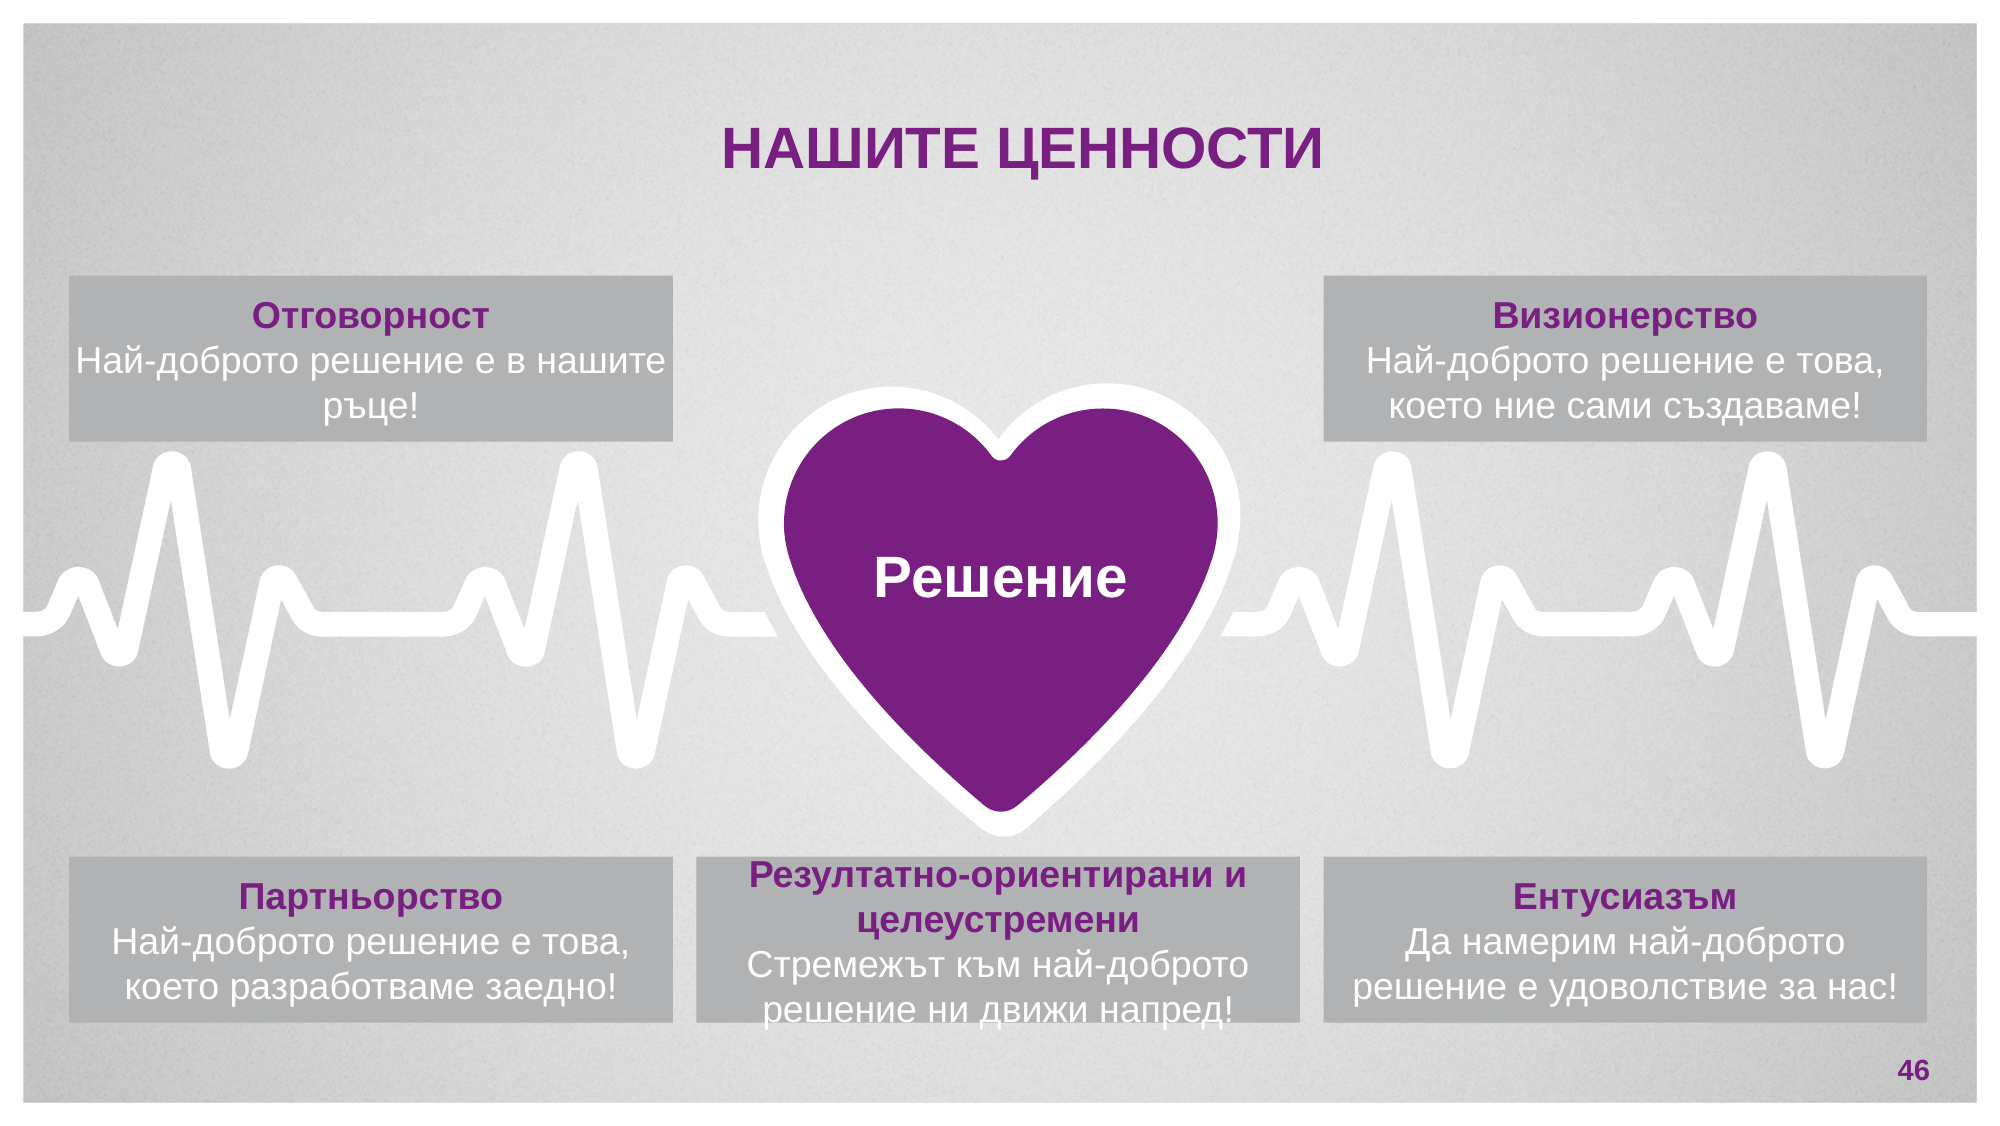

# НАШИТЕ ЦЕННОСТИ
Отговорност
Най-доброто решение е в нашите ръце!
Визионерство
Най-доброто решение е това, което ние сами създаваме!

Решение
Партньорство
Най-доброто решение е това, което разработваме заедно!
Резултатно-ориентирани и целеустремени
Стремежът към най-доброто решение ни движи напред!
Ентусиазъм
Да намерим най-доброто решение е удоволствие за нас!
46